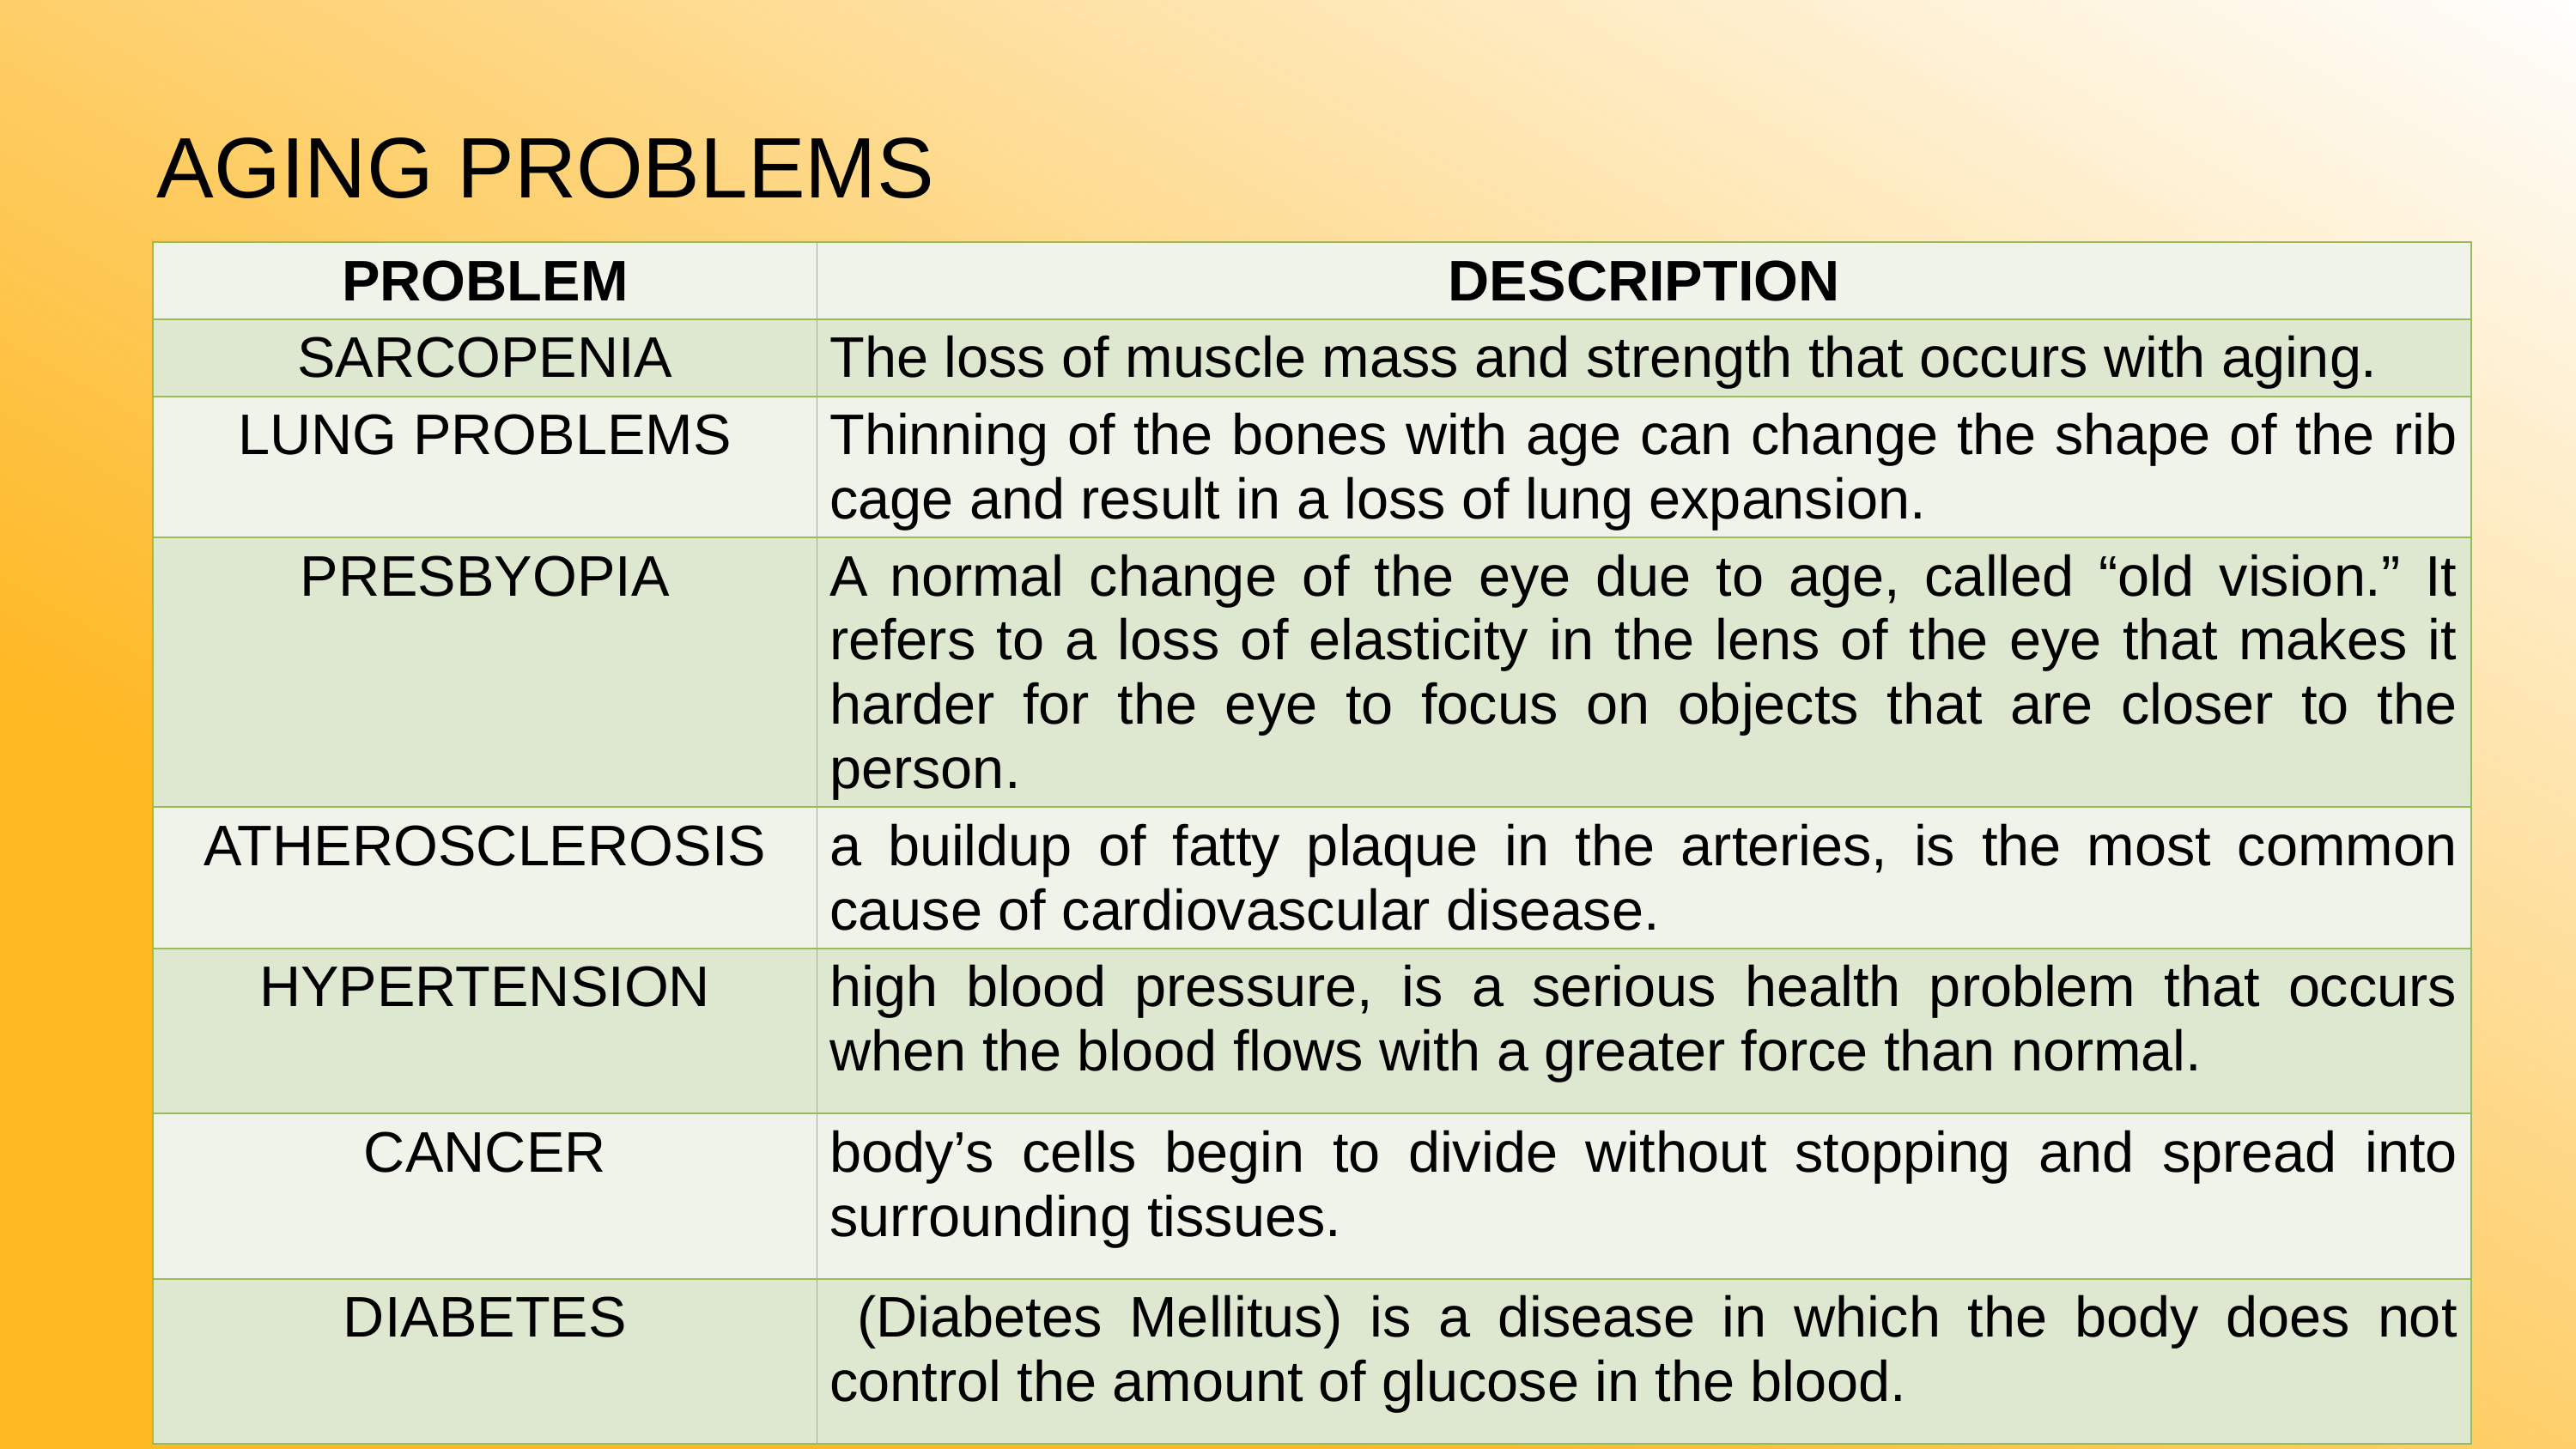

AGING PROBLEMS
| PROBLEM | DESCRIPTION |
| --- | --- |
| SARCOPENIA | The loss of muscle mass and strength that occurs with aging. |
| LUNG PROBLEMS | Thinning of the bones with age can change the shape of the rib cage and result in a loss of lung expansion. |
| PRESBYOPIA | A normal change of the eye due to age, called “old vision.” It refers to a loss of elasticity in the lens of the eye that makes it harder for the eye to focus on objects that are closer to the person. |
| ATHEROSCLEROSIS | a buildup of fatty plaque in the arteries, is the most common cause of cardiovascular disease. |
| HYPERTENSION | high blood pressure, is a serious health problem that occurs when the blood flows with a greater force than normal. |
| CANCER | body’s cells begin to divide without stopping and spread into surrounding tissues. |
| DIABETES | (Diabetes Mellitus) is a disease in which the body does not control the amount of glucose in the blood. |